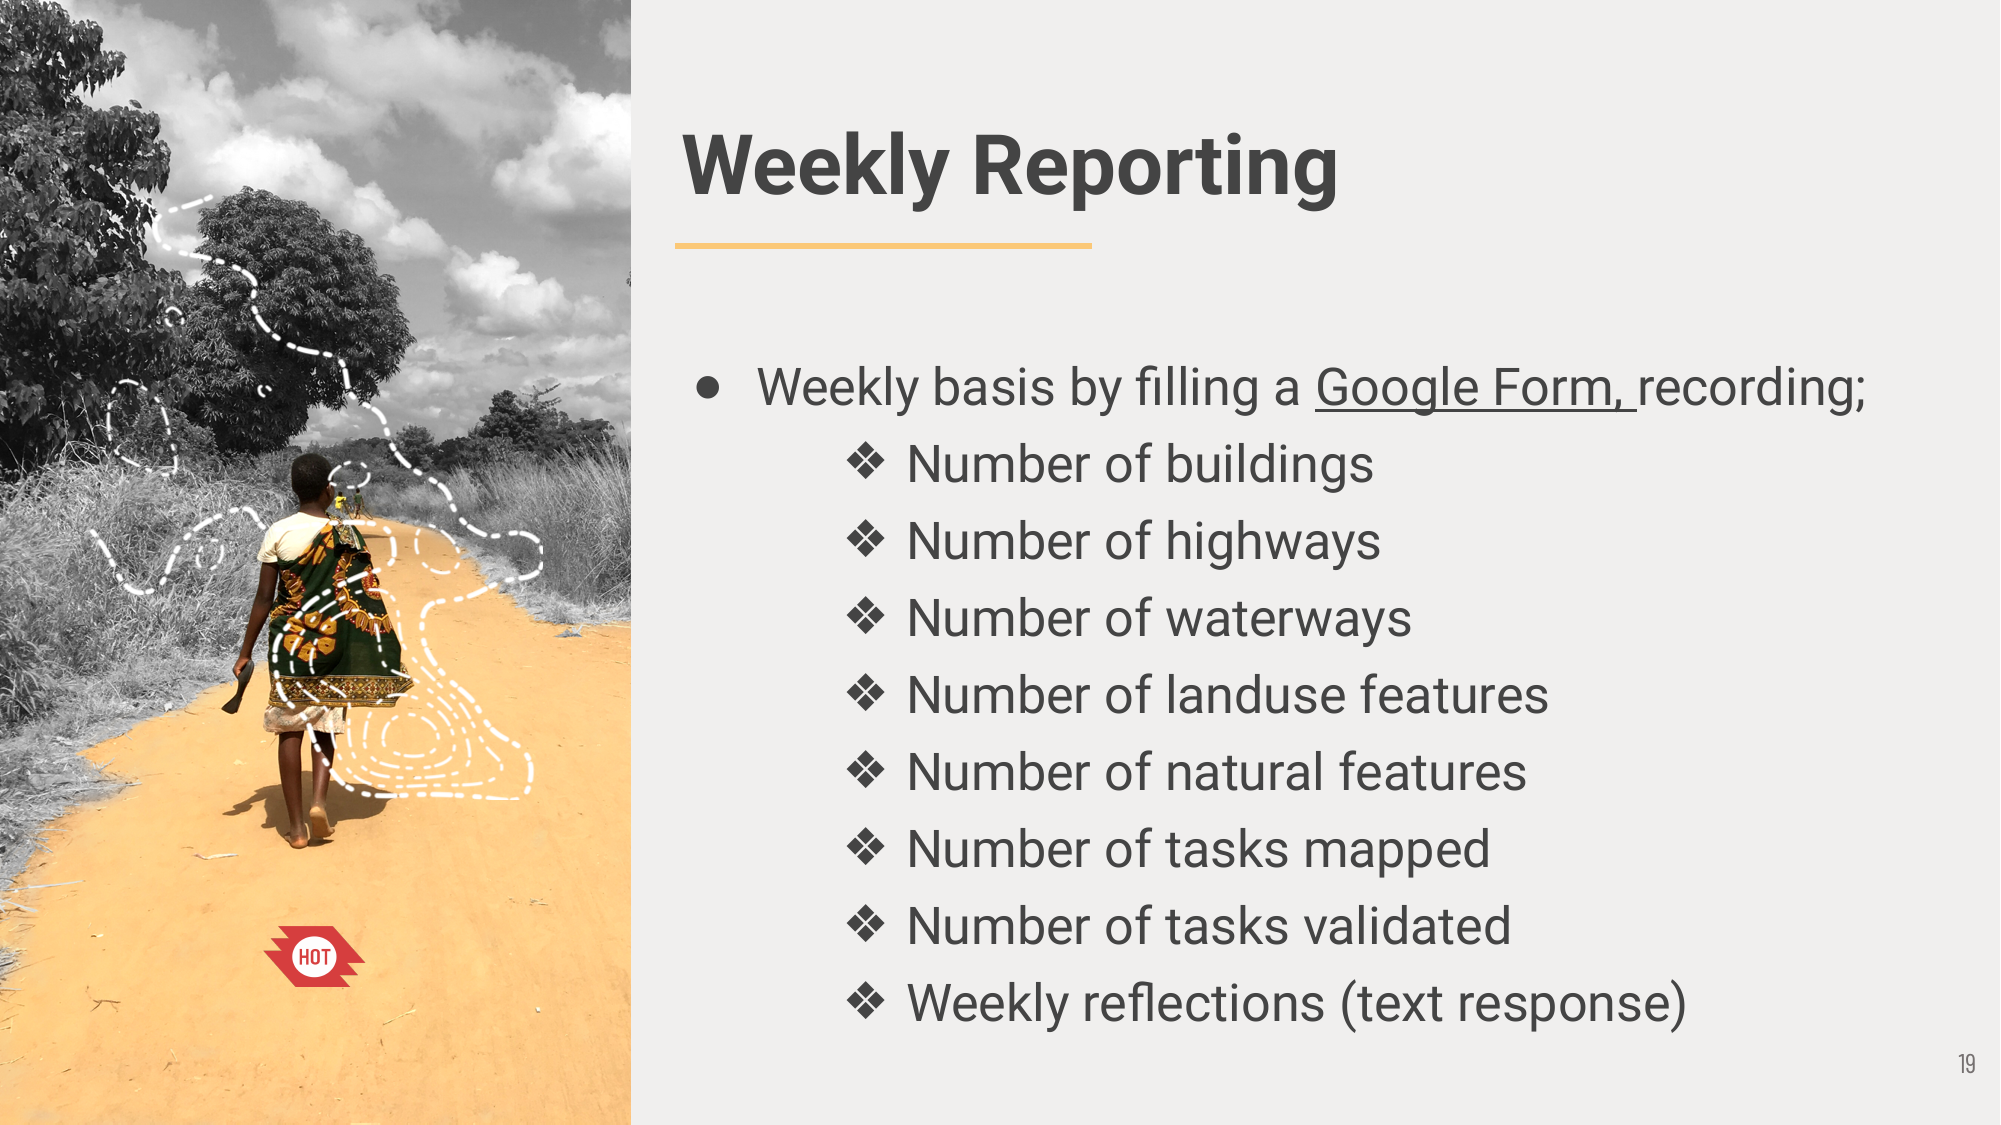

Weekly Reporting
Weekly basis by filling a Google Form, recording;
Number of buildings
Number of highways
Number of waterways
Number of landuse features
Number of natural features
Number of tasks mapped
Number of tasks validated
Weekly reflections (text response)

19